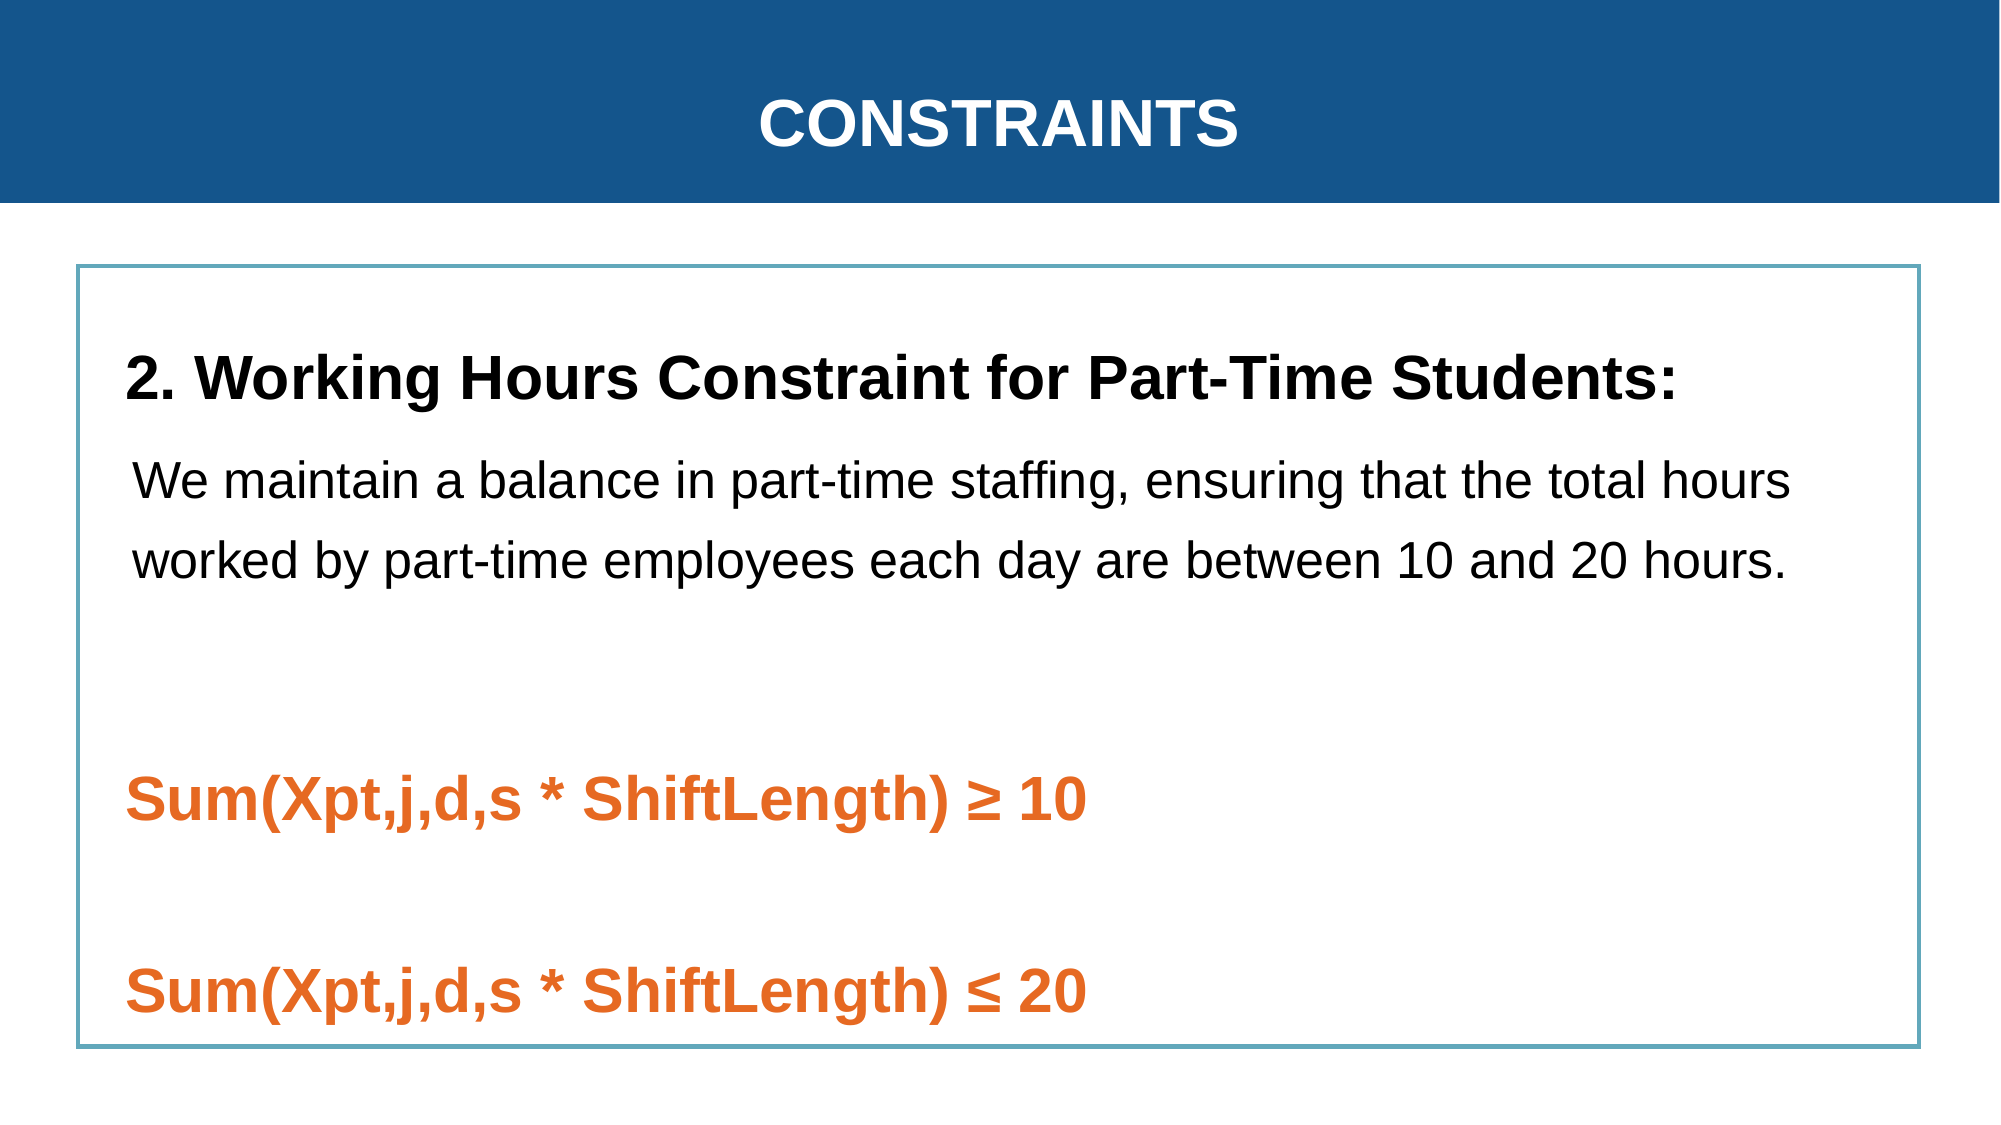

CONSTRAINTS

2. Working Hours Constraint for Part-Time Students:

We maintain a balance in part-time staffing, ensuring that the total hours worked by part-time employees each day are between 10 and 20 hours.

Sum(Xpt,j,d,s * ShiftLength) ≥ 10

Sum(Xpt,j,d,s * ShiftLength) ≤ 20